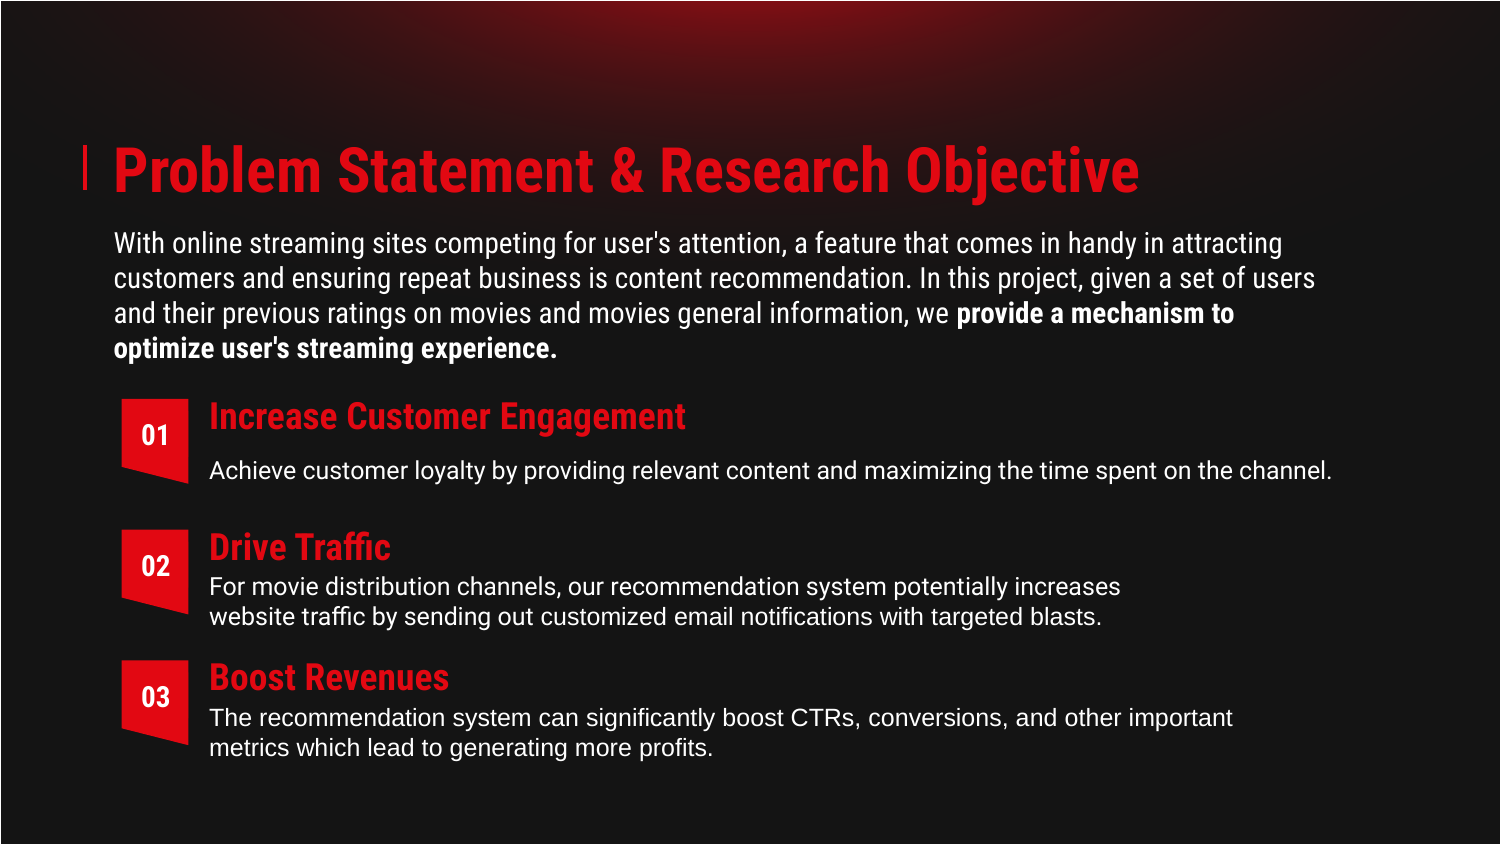

# Problem Statement & Research Objective
With online streaming sites competing for user's attention, a feature that comes in handy in attracting customers and ensuring repeat business is content recommendation. In this project, given a set of users and their previous ratings on movies and movies general information, we provide a mechanism to optimize user's streaming experience.
Increase Customer Engagement

01
Achieve customer loyalty by providing relevant content and maximizing the time spent on the channel.
Drive Traffic

02
For movie distribution channels, our recommendation system potentially increases website traffic by sending out customized email notifications with targeted blasts.
Boost Revenues

03
The recommendation system can significantly boost CTRs, conversions, and other important metrics which lead to generating more profits.